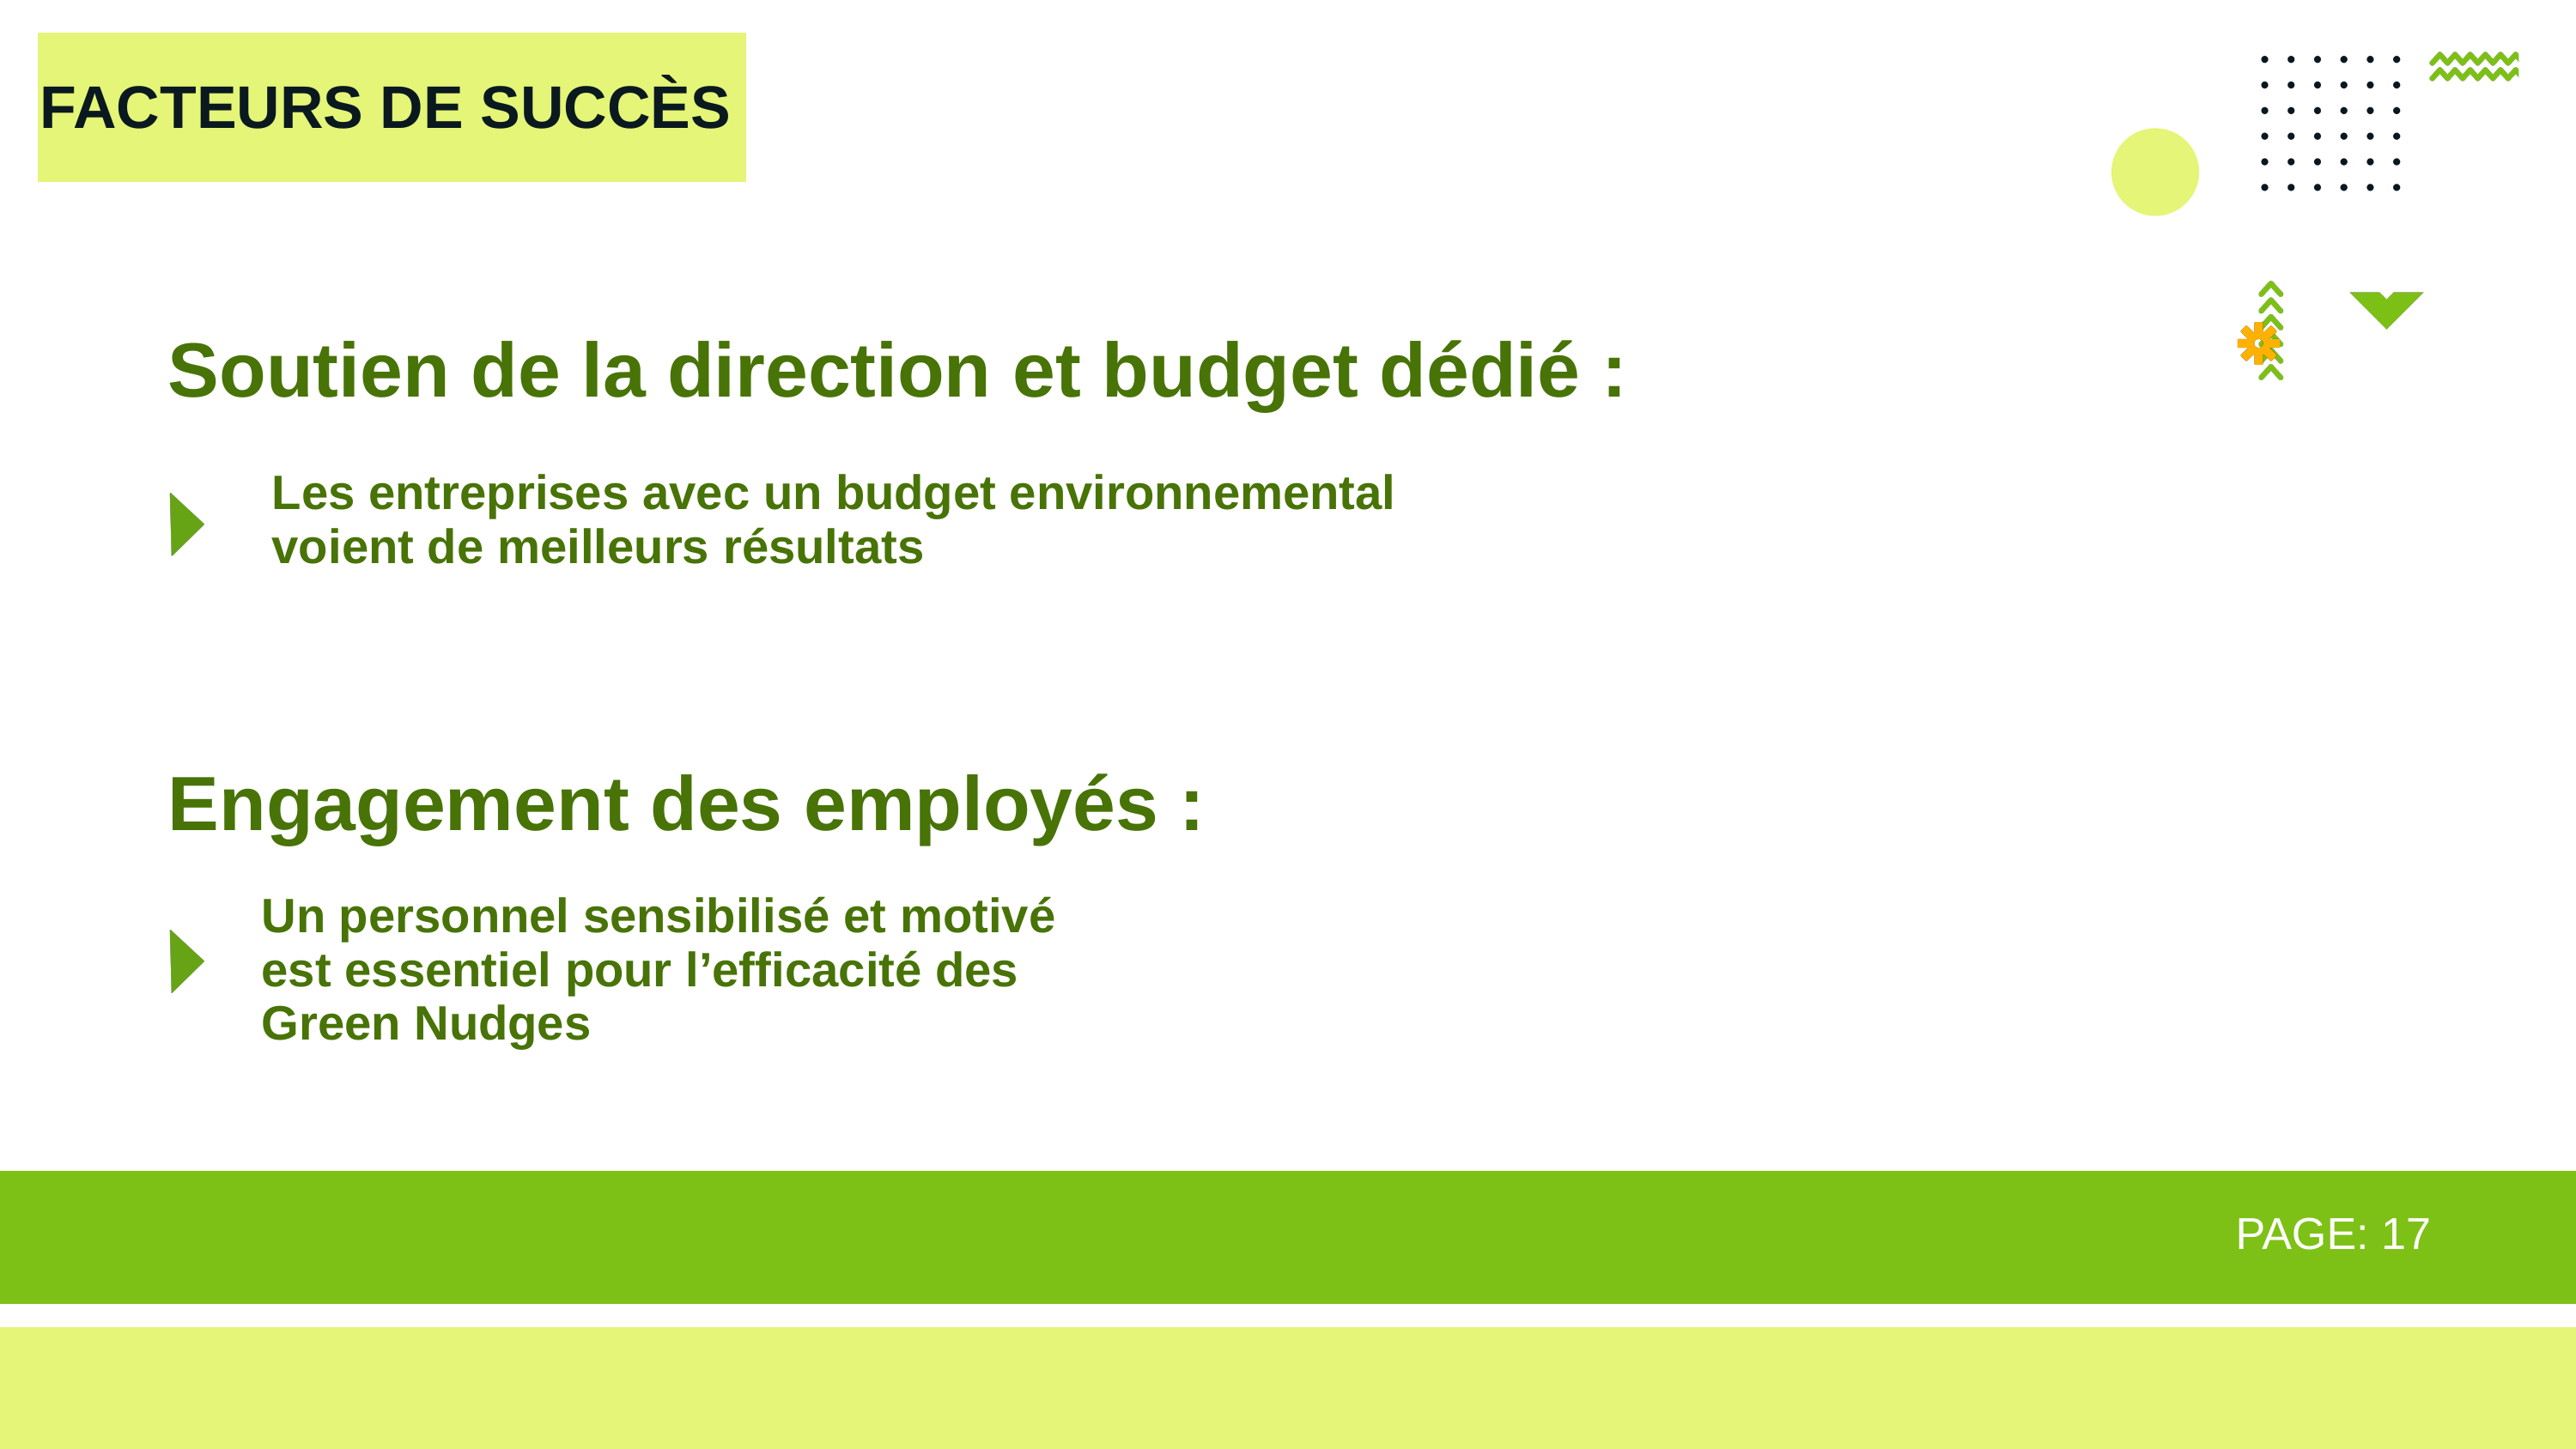

FACTEURS DE SUCCÈS

Soutien de la direction et budget dédié :

Les entreprises avec un budget environnemental voient de meilleurs résultats

Engagement des employés :

Un personnel sensibilisé et motivé est essentiel pour l’efficacité des Green Nudges

PAGE: 17